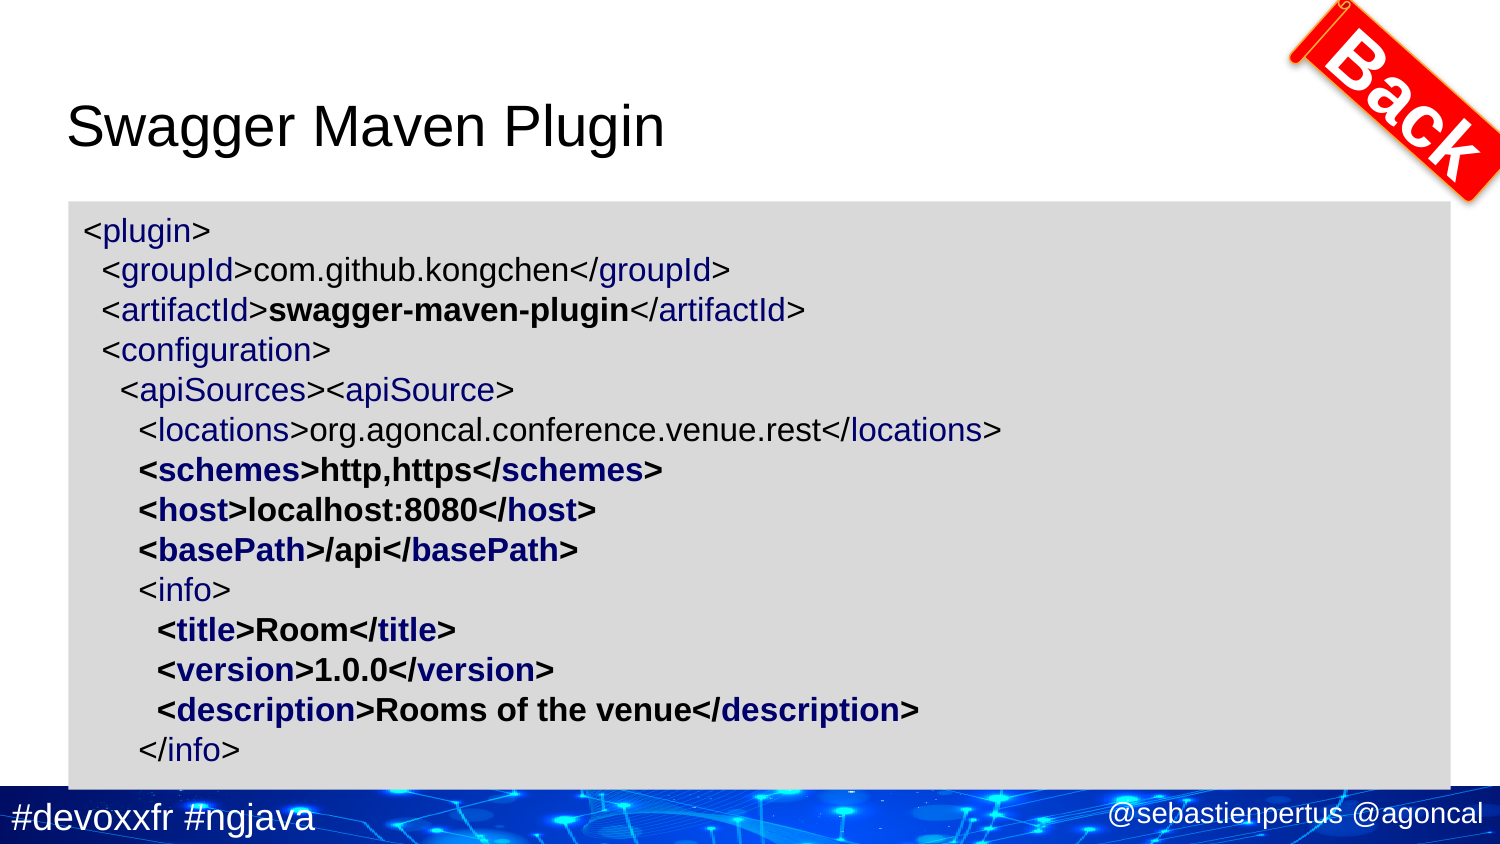

Back
# Swagger Maven Plugin
<plugin>
  <groupId>com.github.kongchen</groupId>
  <artifactId>swagger-maven-plugin</artifactId>
  <configuration>
    <apiSources><apiSource>
      <locations>org.agoncal.conference.venue.rest</locations>
      <schemes>http,https</schemes>
      <host>localhost:8080</host>
      <basePath>/api</basePath>
      <info>
        <title>Room</title>
        <version>1.0.0</version>
        <description>Rooms of the venue</description>
      </info>